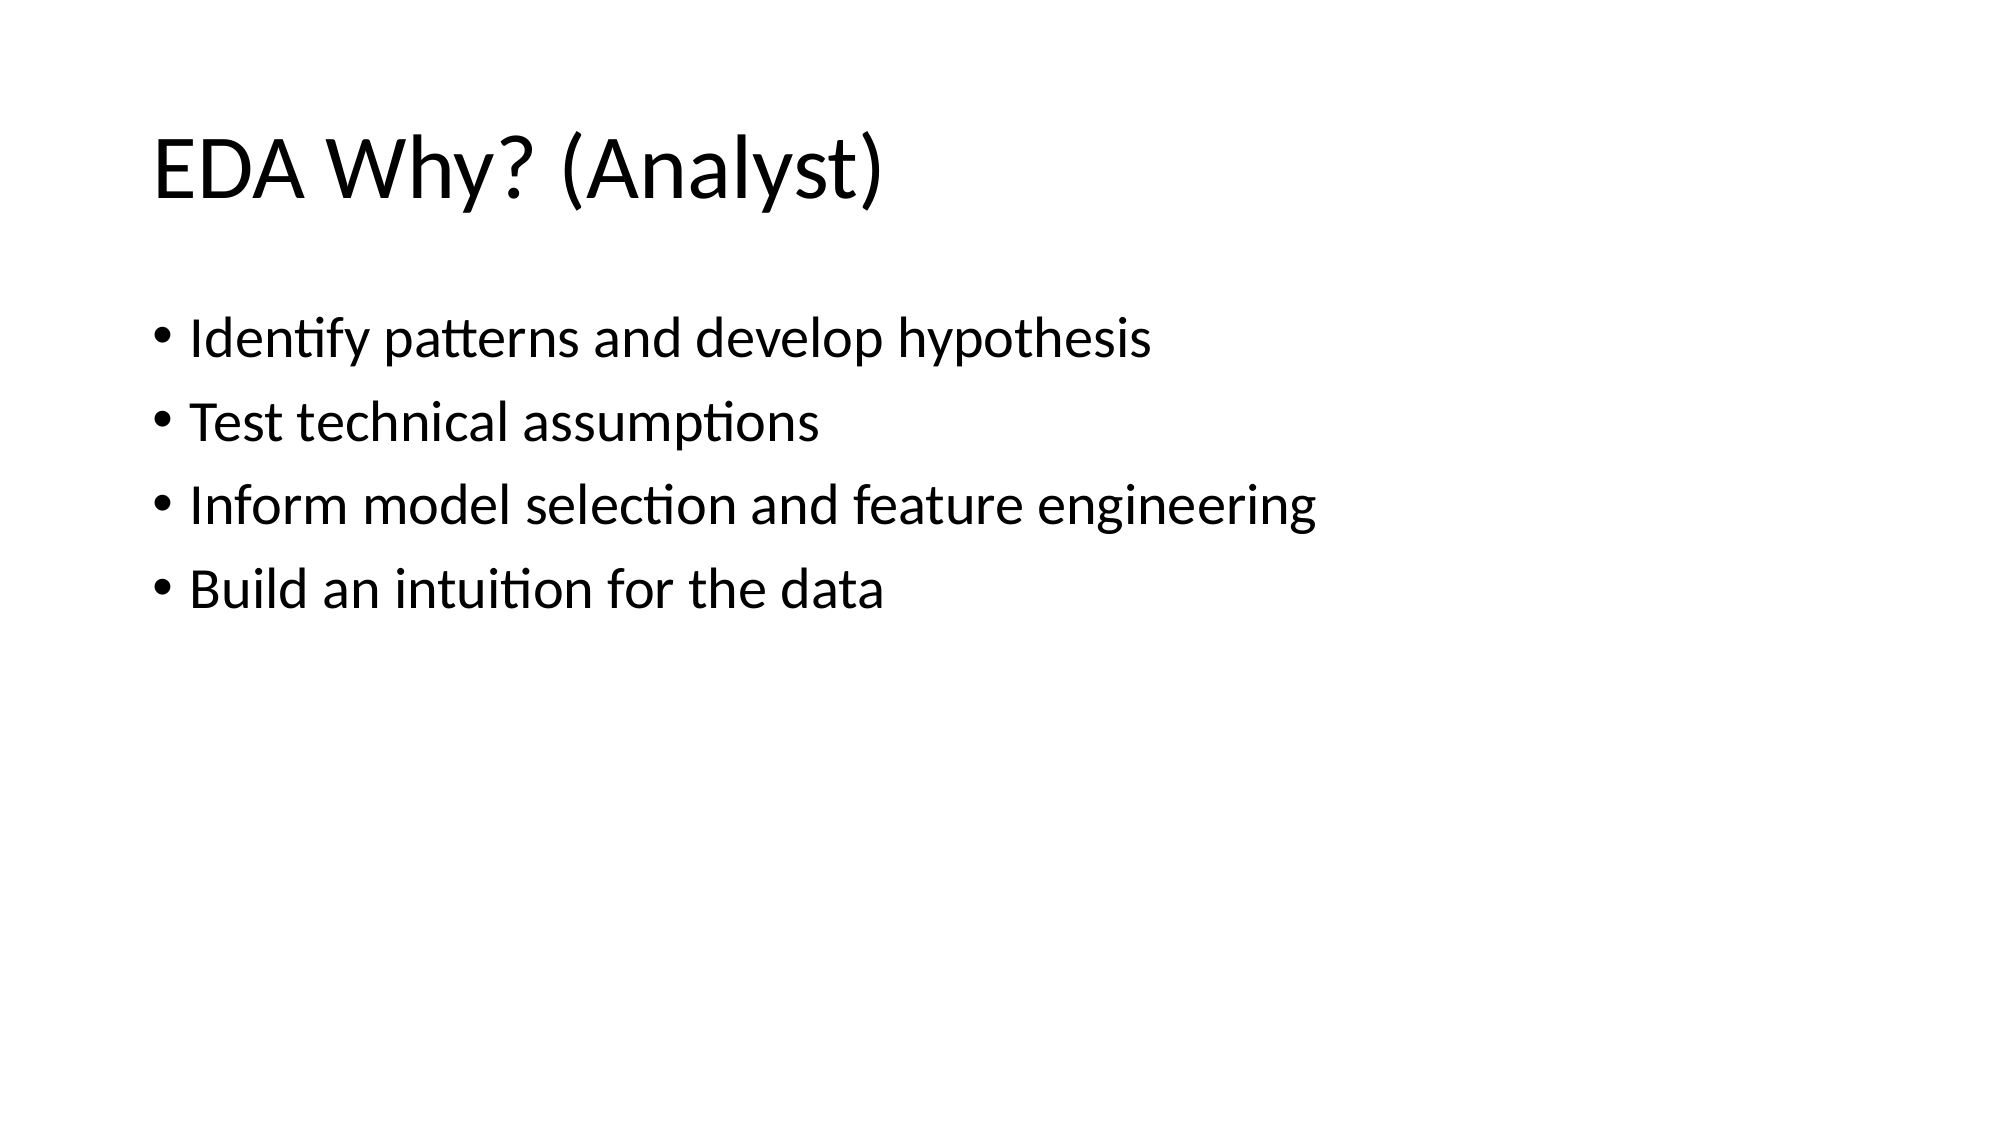

# EDA Why? (Analyst)
Identify patterns and develop hypothesis
Test technical assumptions
Inform model selection and feature engineering
Build an intuition for the data